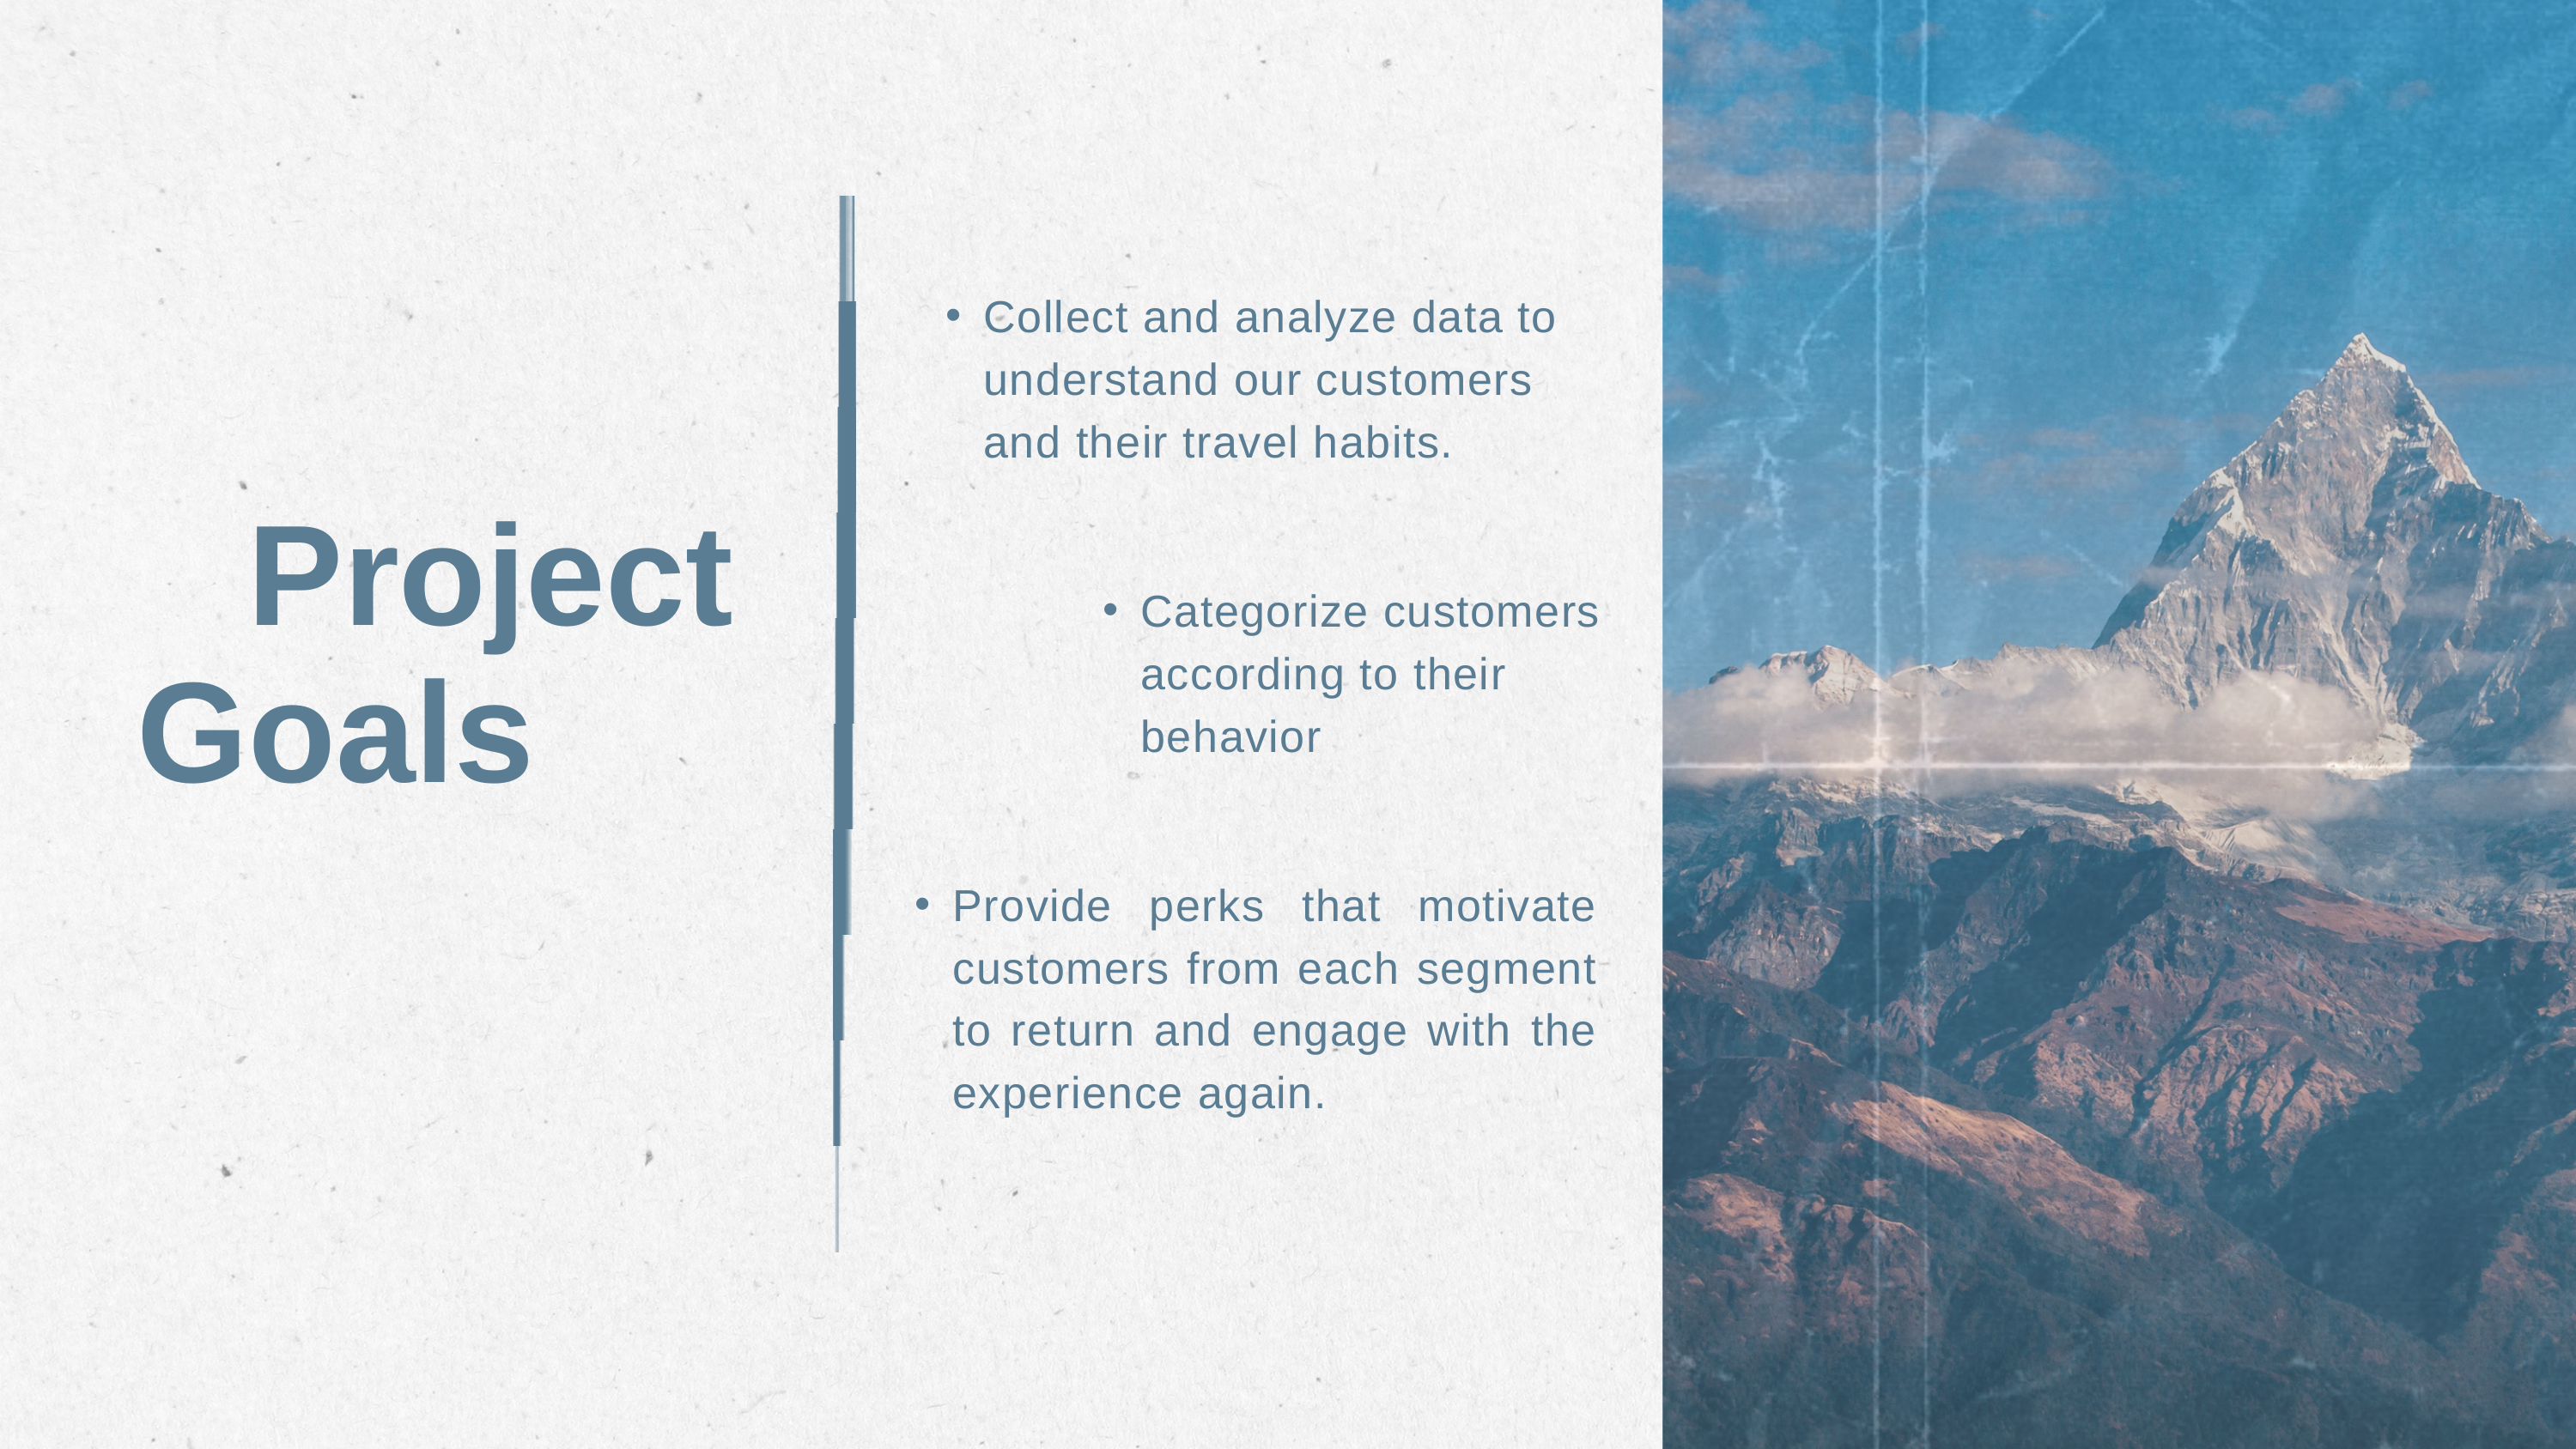

Collect and analyze data to understand our customers and their travel habits.
Project Goals
Categorize customers according to their behavior

Provide perks that motivate customers from each segment to return and engage with the experience again.